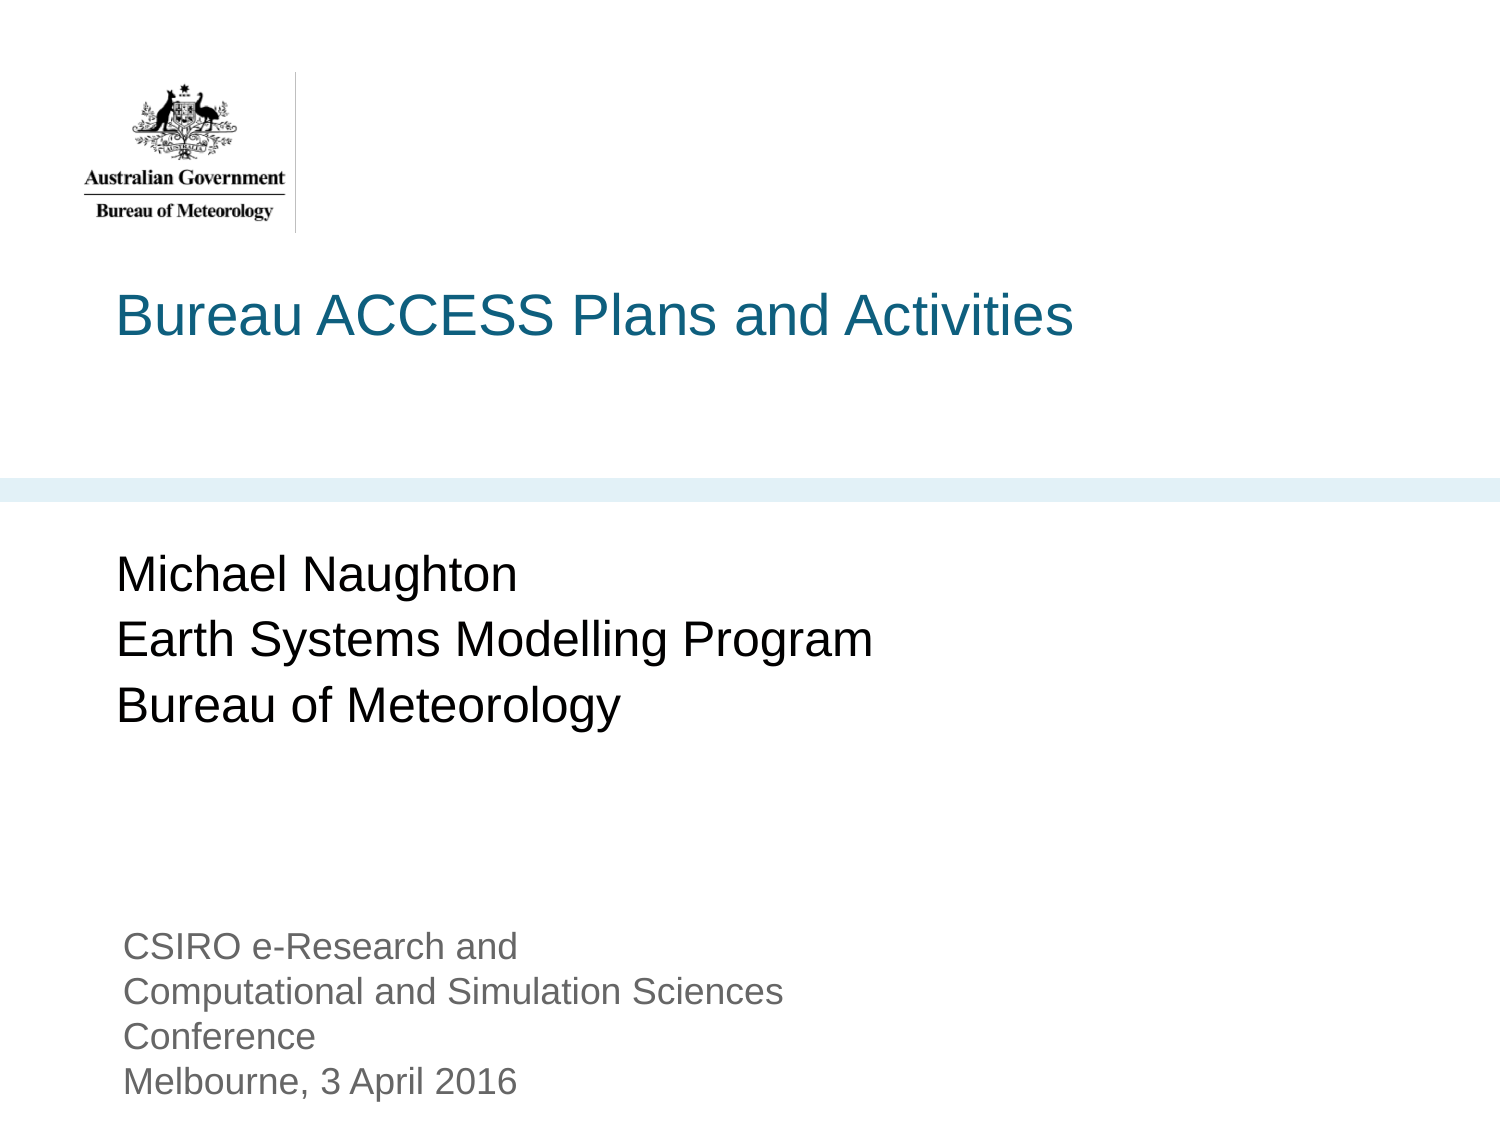

# Bureau ACCESS Plans and Activities
Michael Naughton
Earth Systems Modelling Program
Bureau of Meteorology
CSIRO e-Research and
Computational and Simulation Sciences Conference
Melbourne, 3 April 2016